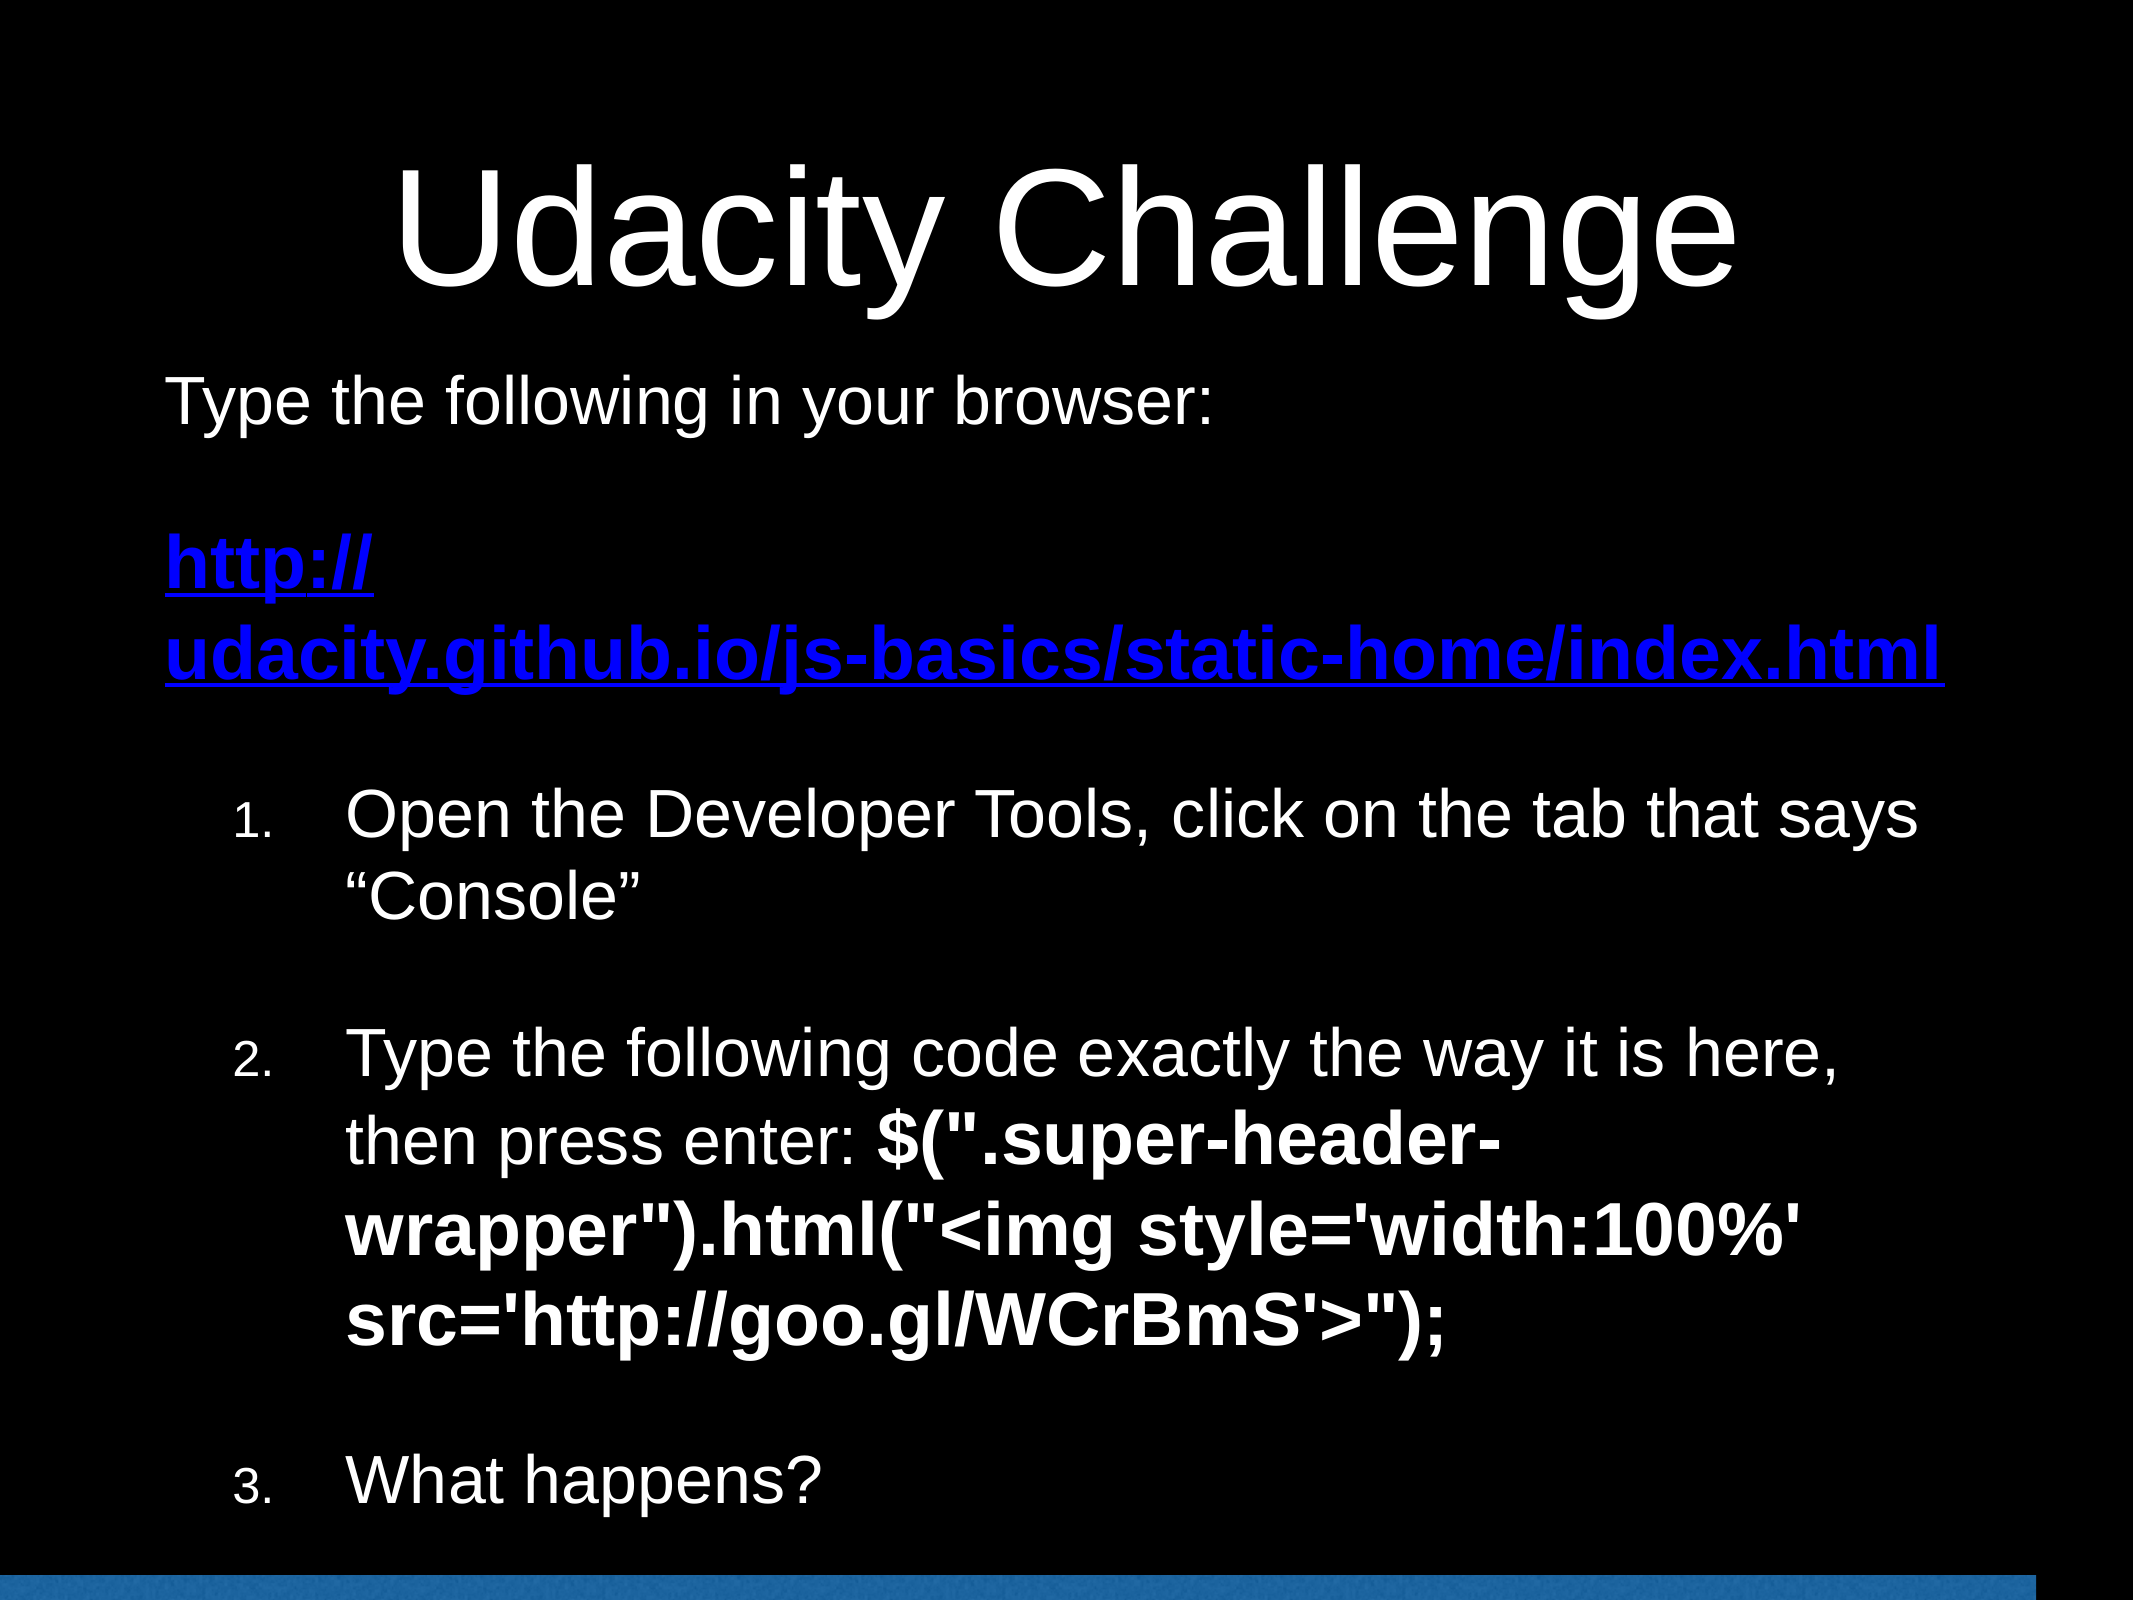

# Udacity Challenge
Type the following in your browser:
http://udacity.github.io/js-basics/static-home/index.html
Open the Developer Tools, click on the tab that says “Console”
Type the following code exactly the way it is here, then press enter: $(".super-header-wrapper").html("<img style='width:100%' src='http://goo.gl/WCrBmS'>");
What happens?